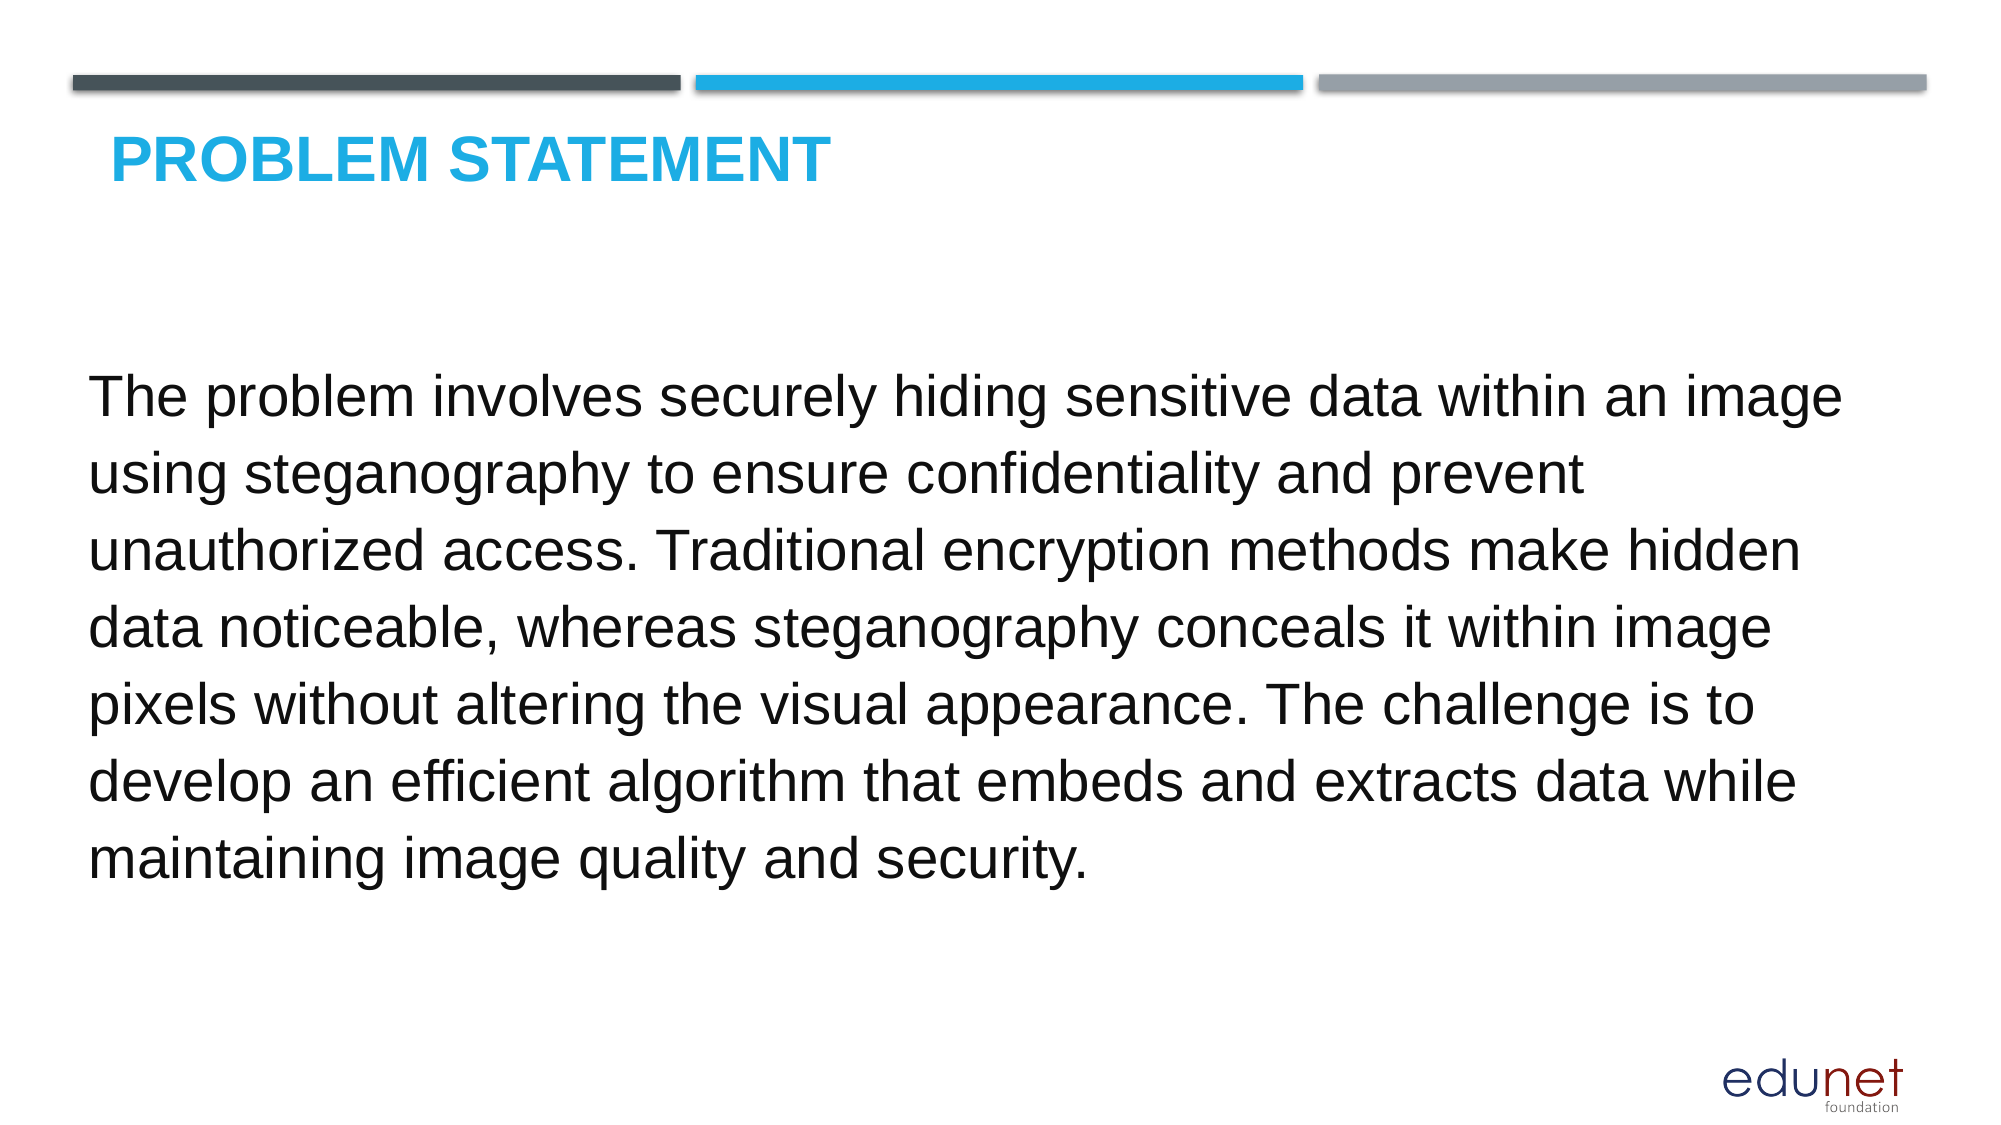

Problem Statement

The problem involves securely hiding sensitive data within an image using steganography to ensure confidentiality and prevent unauthorized access. Traditional encryption methods make hidden data noticeable, whereas steganography conceals it within image pixels without altering the visual appearance. The challenge is to develop an efficient algorithm that embeds and extracts data while maintaining image quality and security.